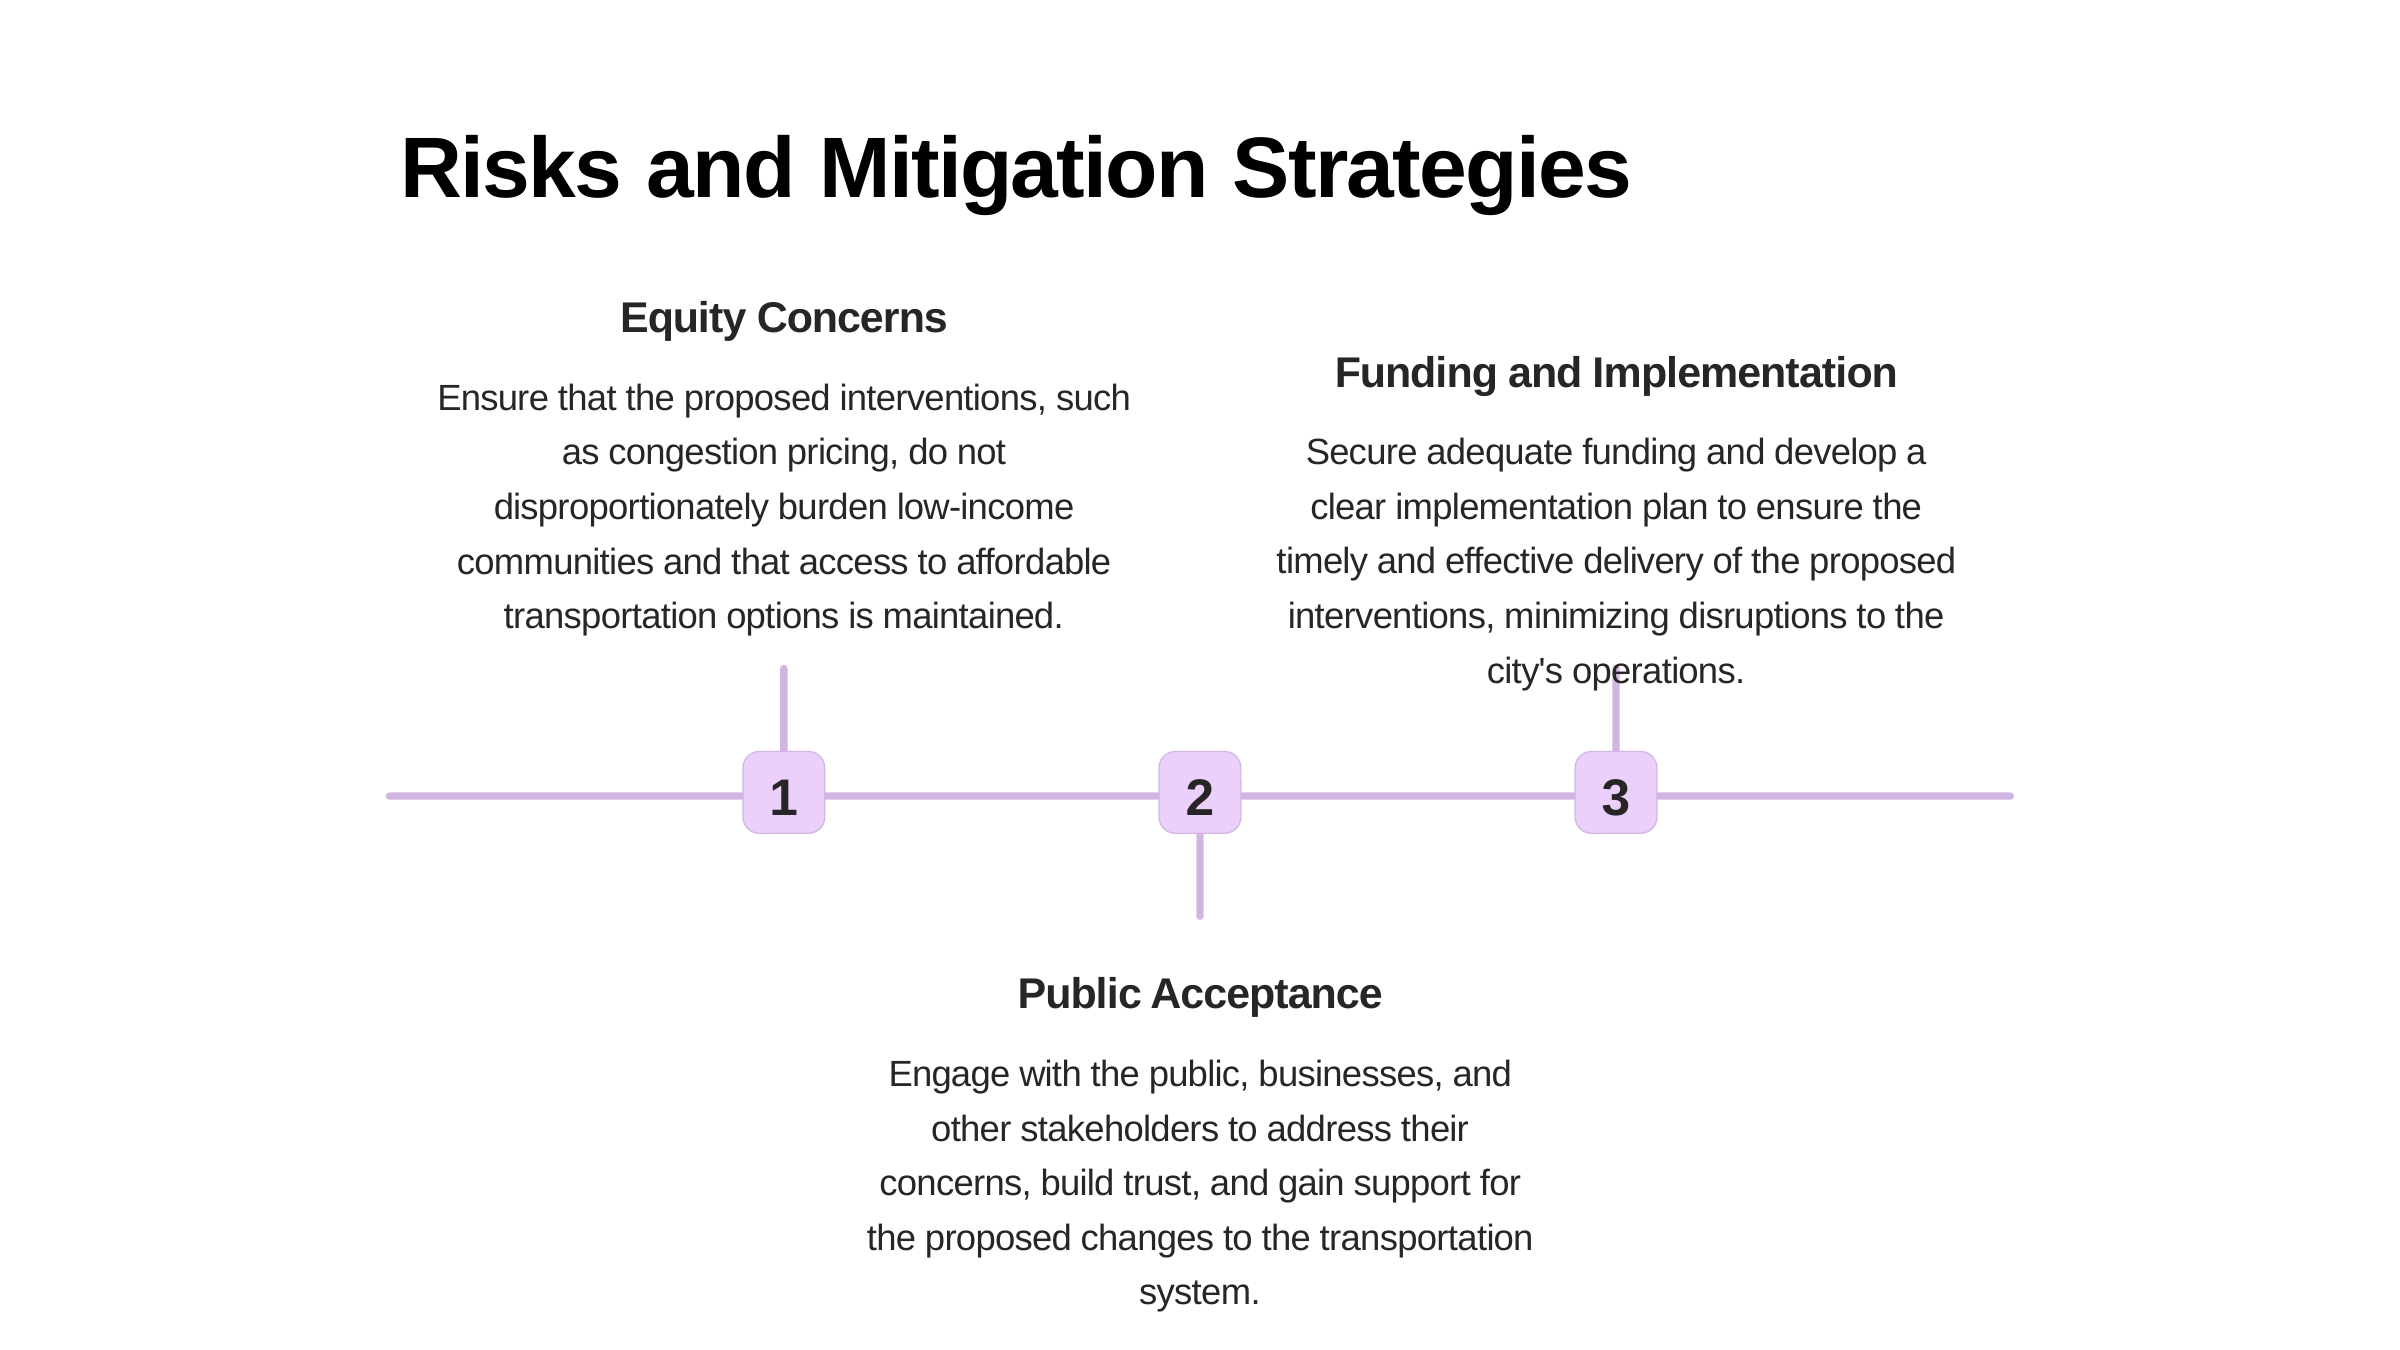

Risks and Mitigation Strategies
Equity Concerns
Funding and Implementation
Ensure that the proposed interventions, such as congestion pricing, do not disproportionately burden low-income communities and that access to affordable transportation options is maintained.
Secure adequate funding and develop a clear implementation plan to ensure the timely and effective delivery of the proposed interventions, minimizing disruptions to the city's operations.

1
2
3

Public Acceptance
Engage with the public, businesses, and other stakeholders to address their concerns, build trust, and gain support for the proposed changes to the transportation system.